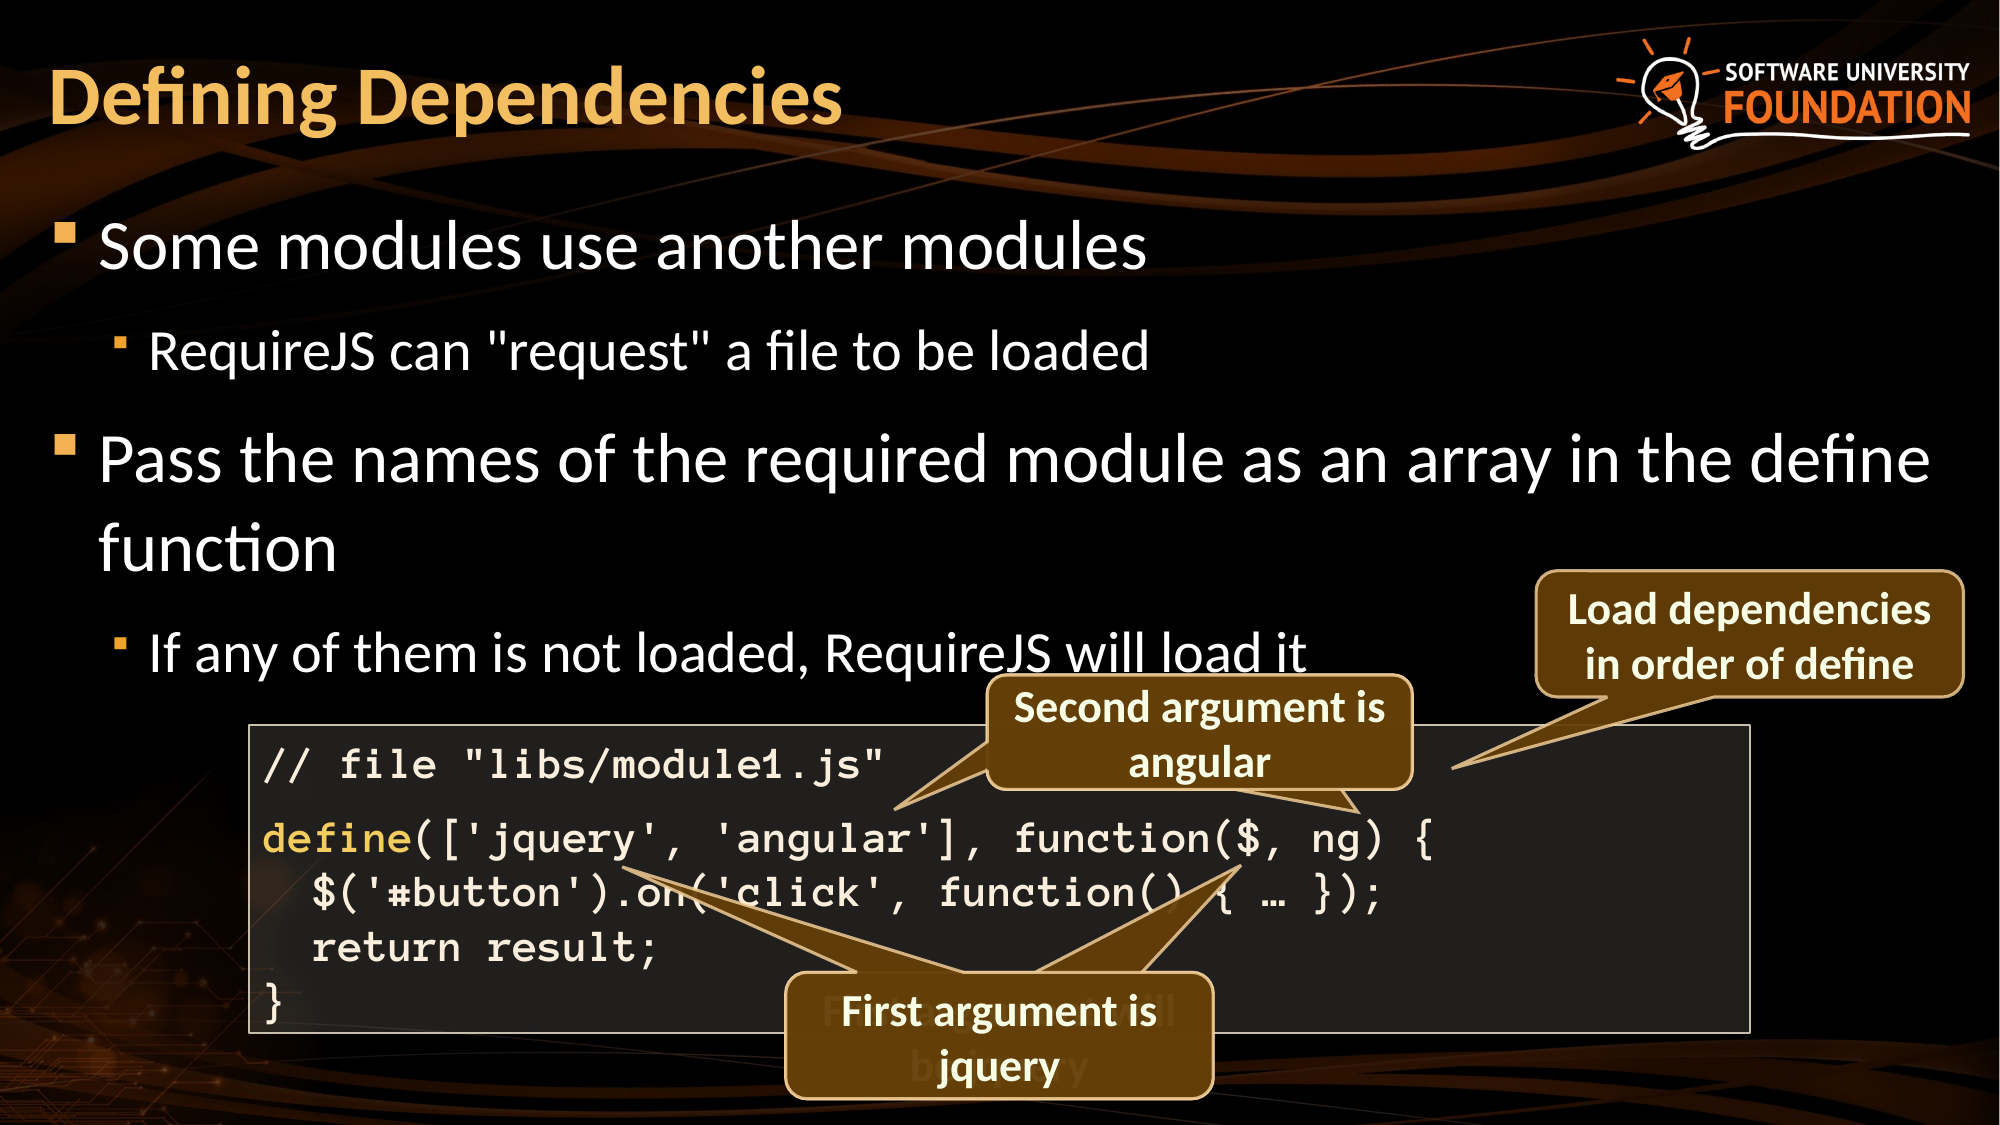

# Defining Dependencies
Some modules use another modules
RequireJS can "request" a file to be loaded
Pass the names of the required module as an array in the define function
If any of them is not loaded, RequireJS will load it
Load dependencies in order of define
Second argument is angular
Second argument is angular
// file "libs/module1.js"
define(['jquery', 'angular'], function($, ng) {
  $('#button').on('click', function() { … });
  return result;
}
First argument is jquery
First argument will be jquery